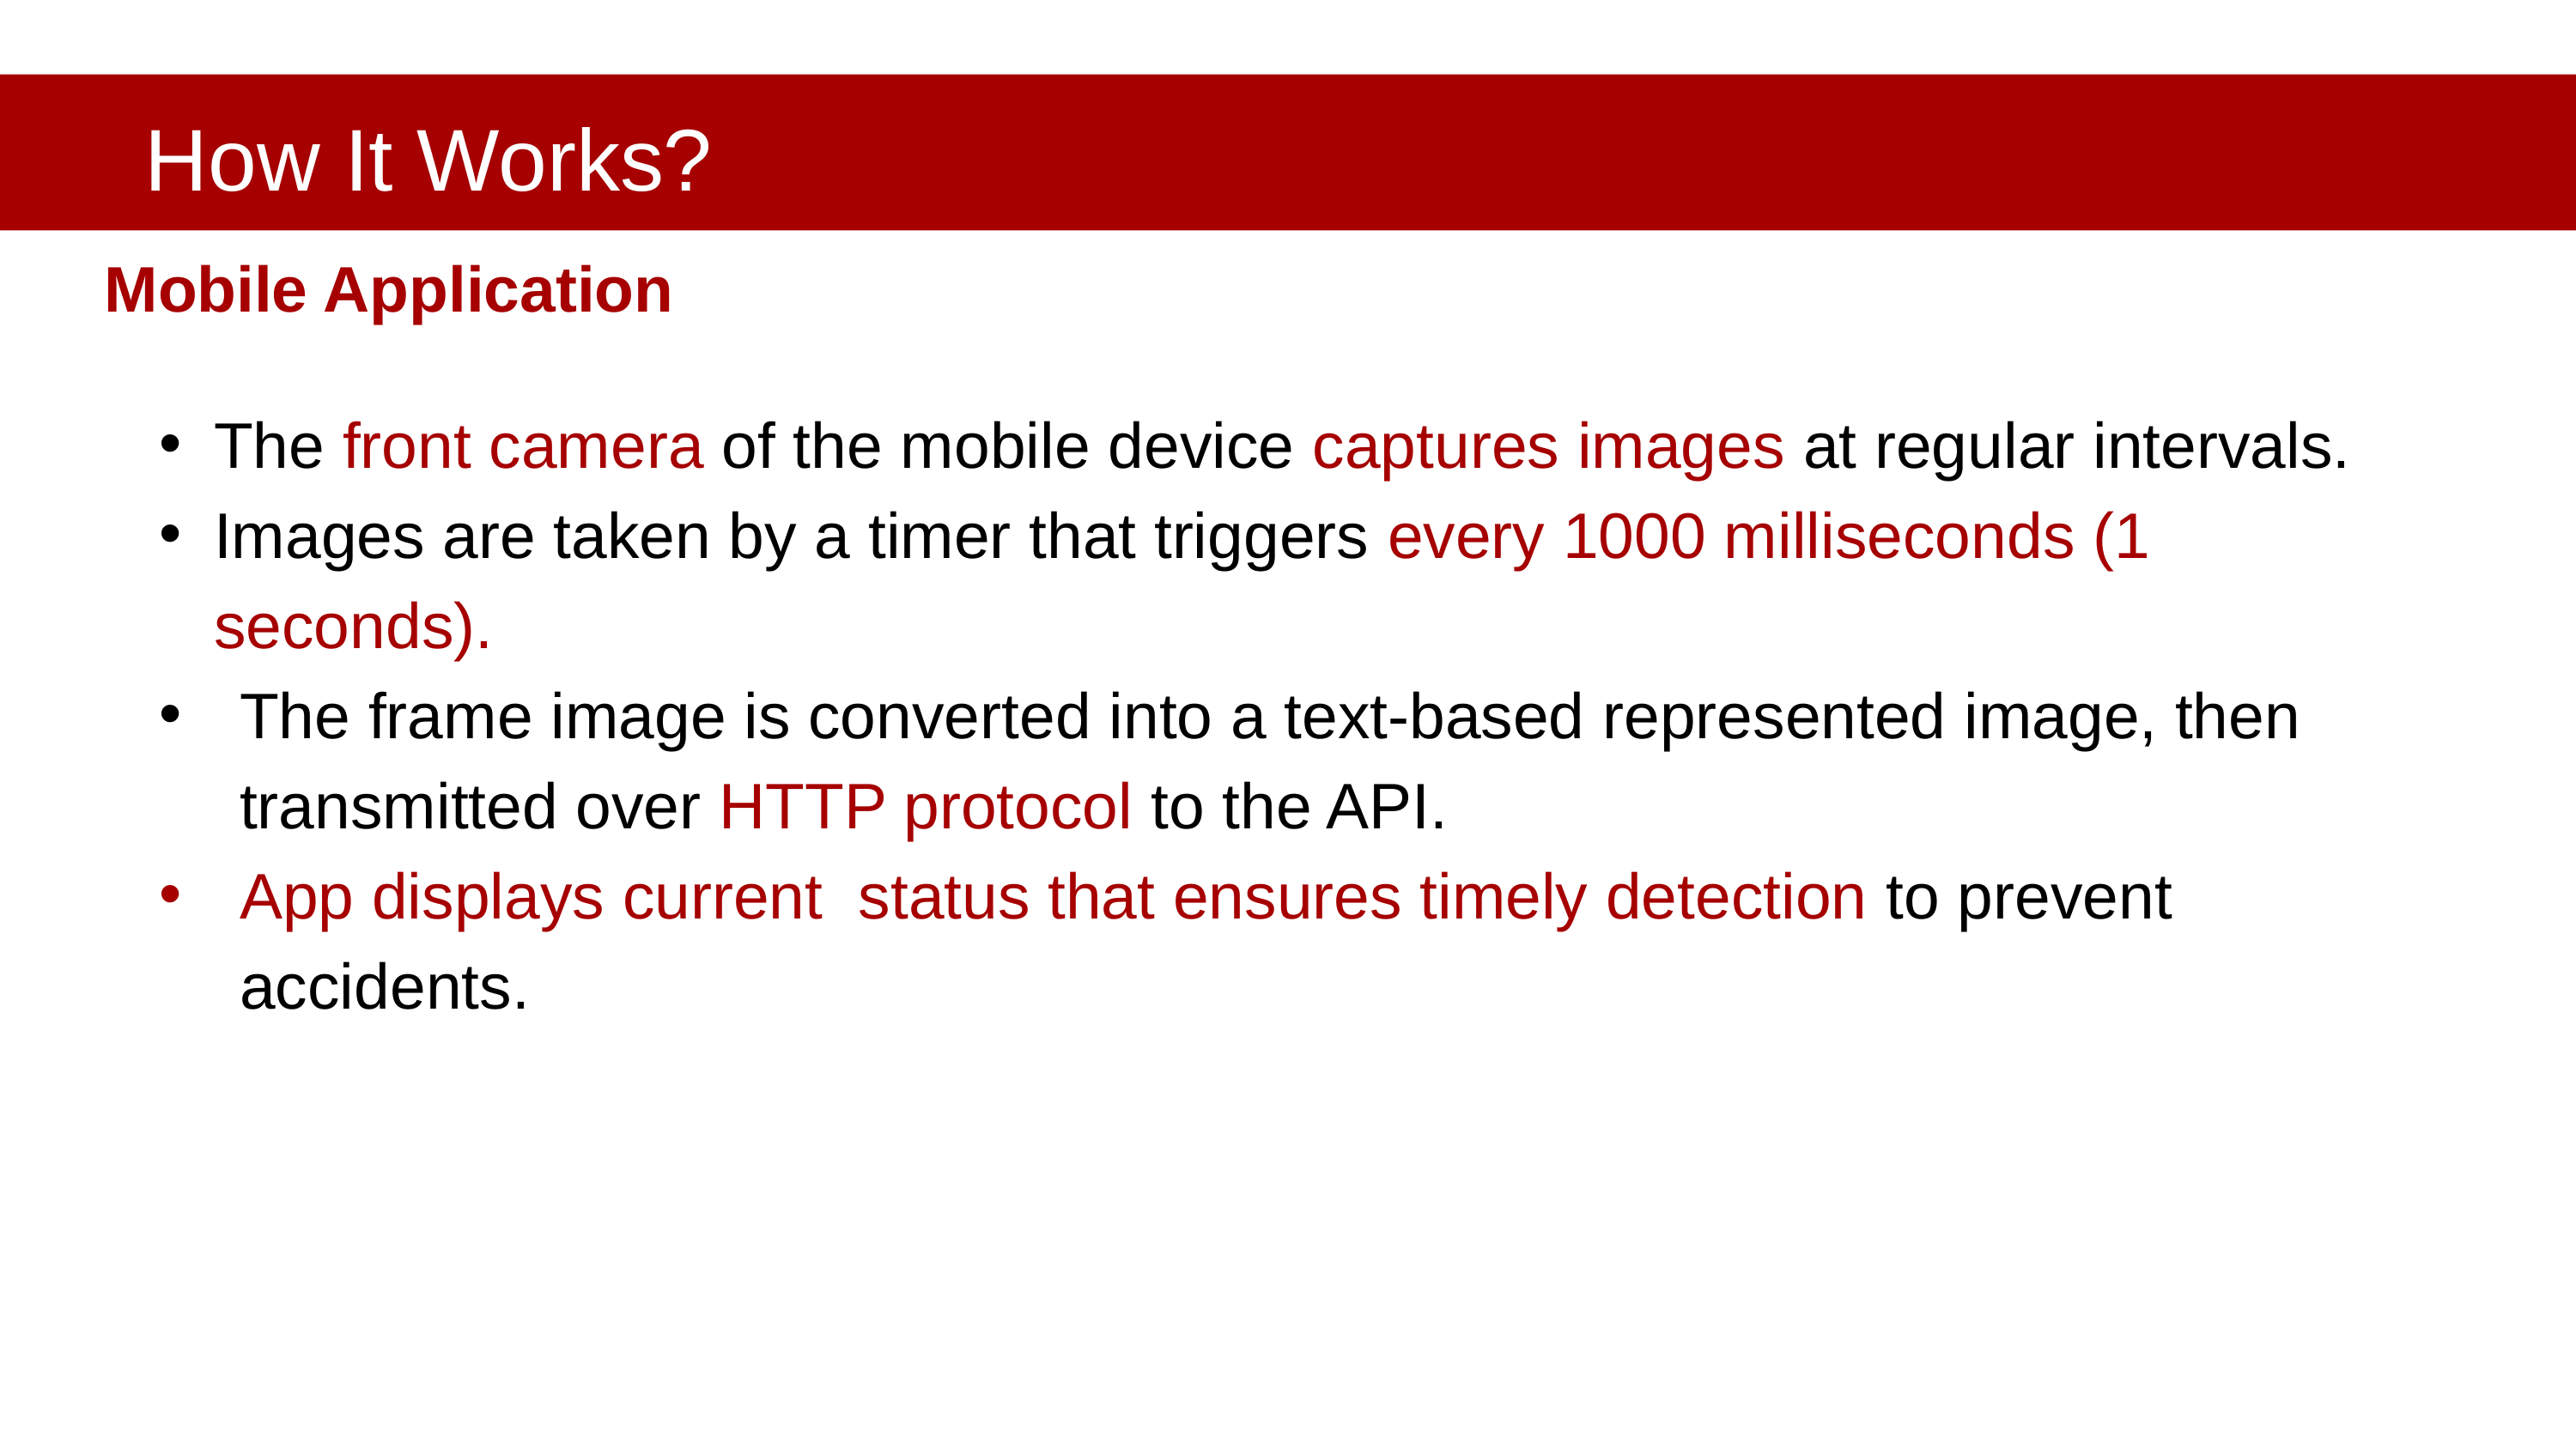

How It Works?
Mobile Application
The front camera of the mobile device captures images at regular intervals.
Images are taken by a timer that triggers every 1000 milliseconds (1 seconds).
The frame image is converted into a text-based represented image, then transmitted over HTTP protocol to the API.
App displays current  status that ensures timely detection to prevent accidents.